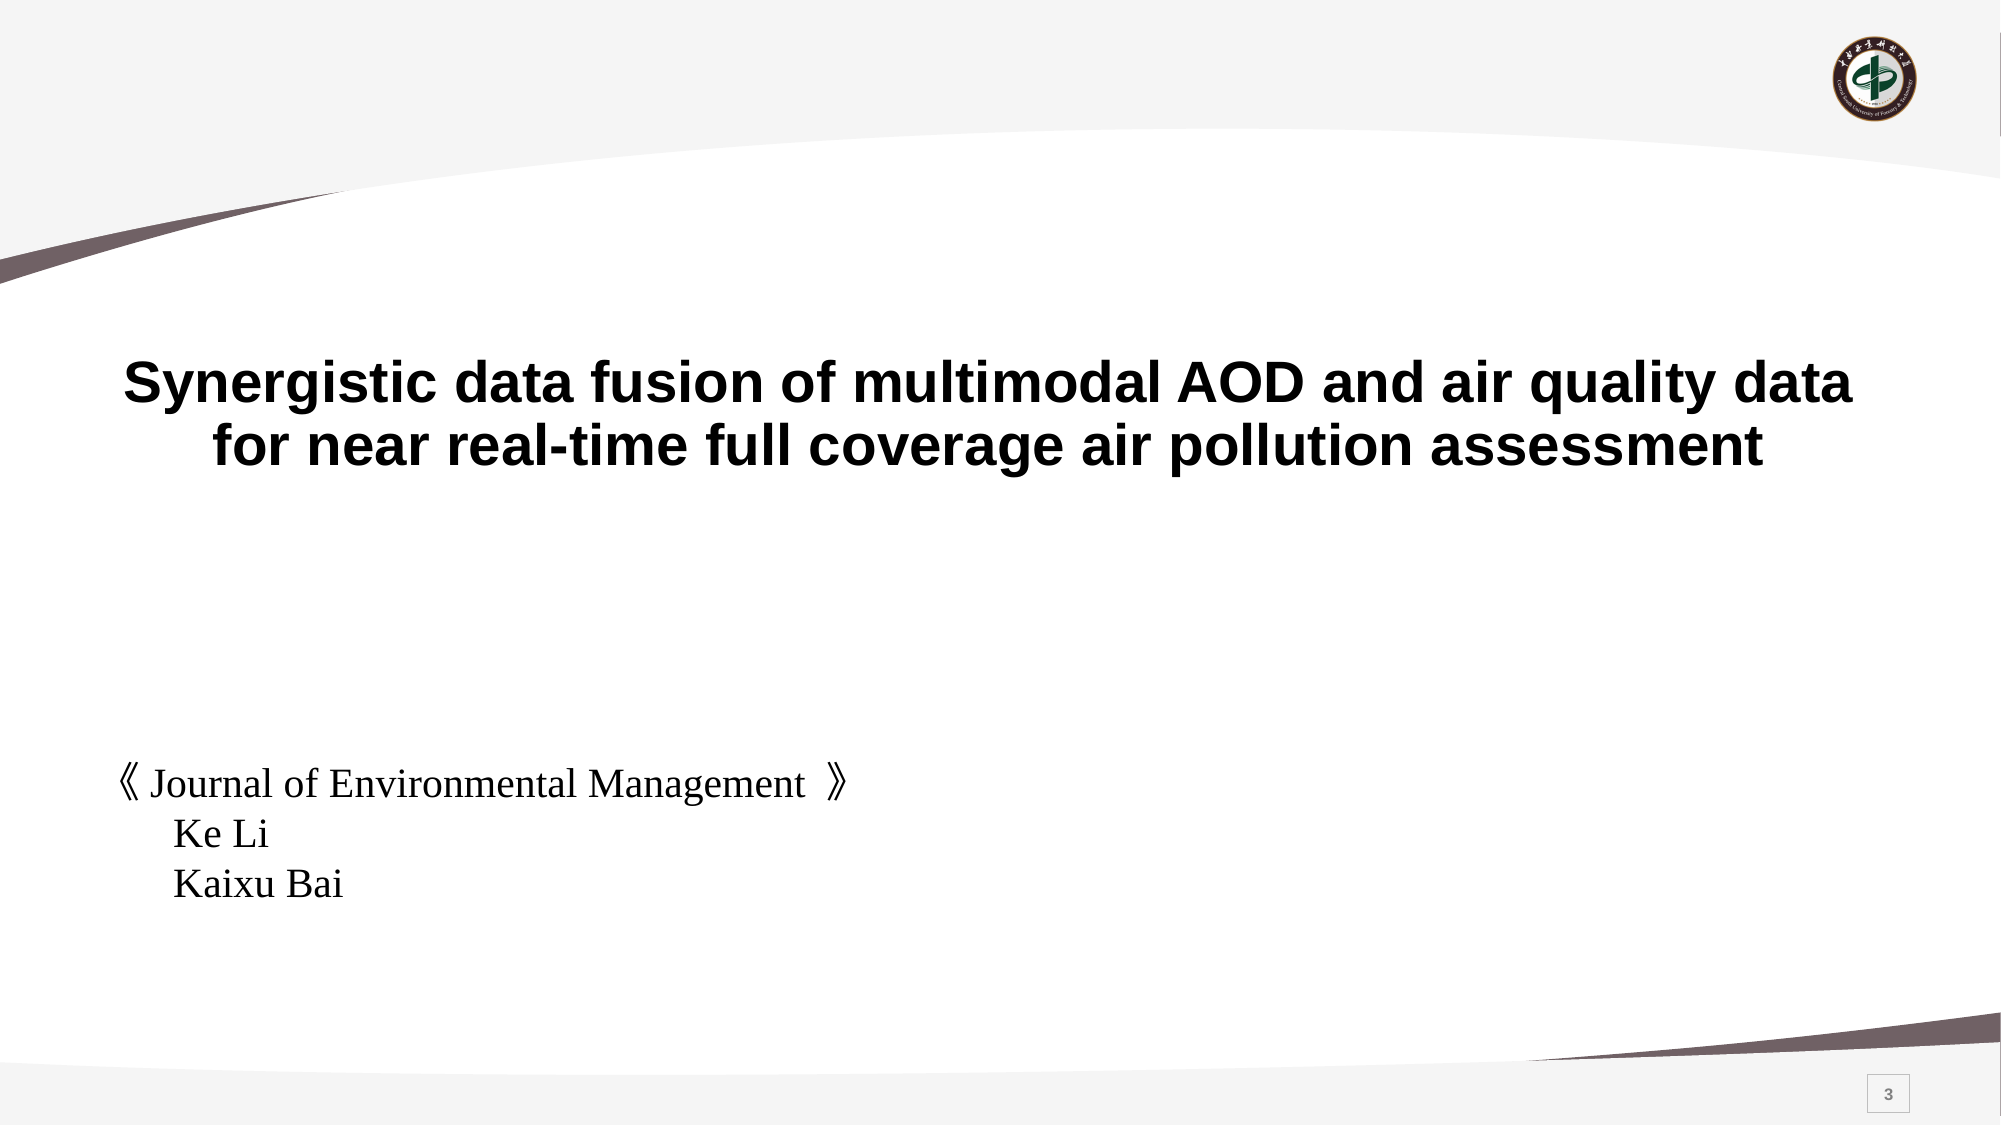

# Synergistic data fusion of multimodal AOD and air quality data for near real-time full coverage air pollution assessment
《Journal of Environmental Management 》
Ke Li
Kaixu Bai